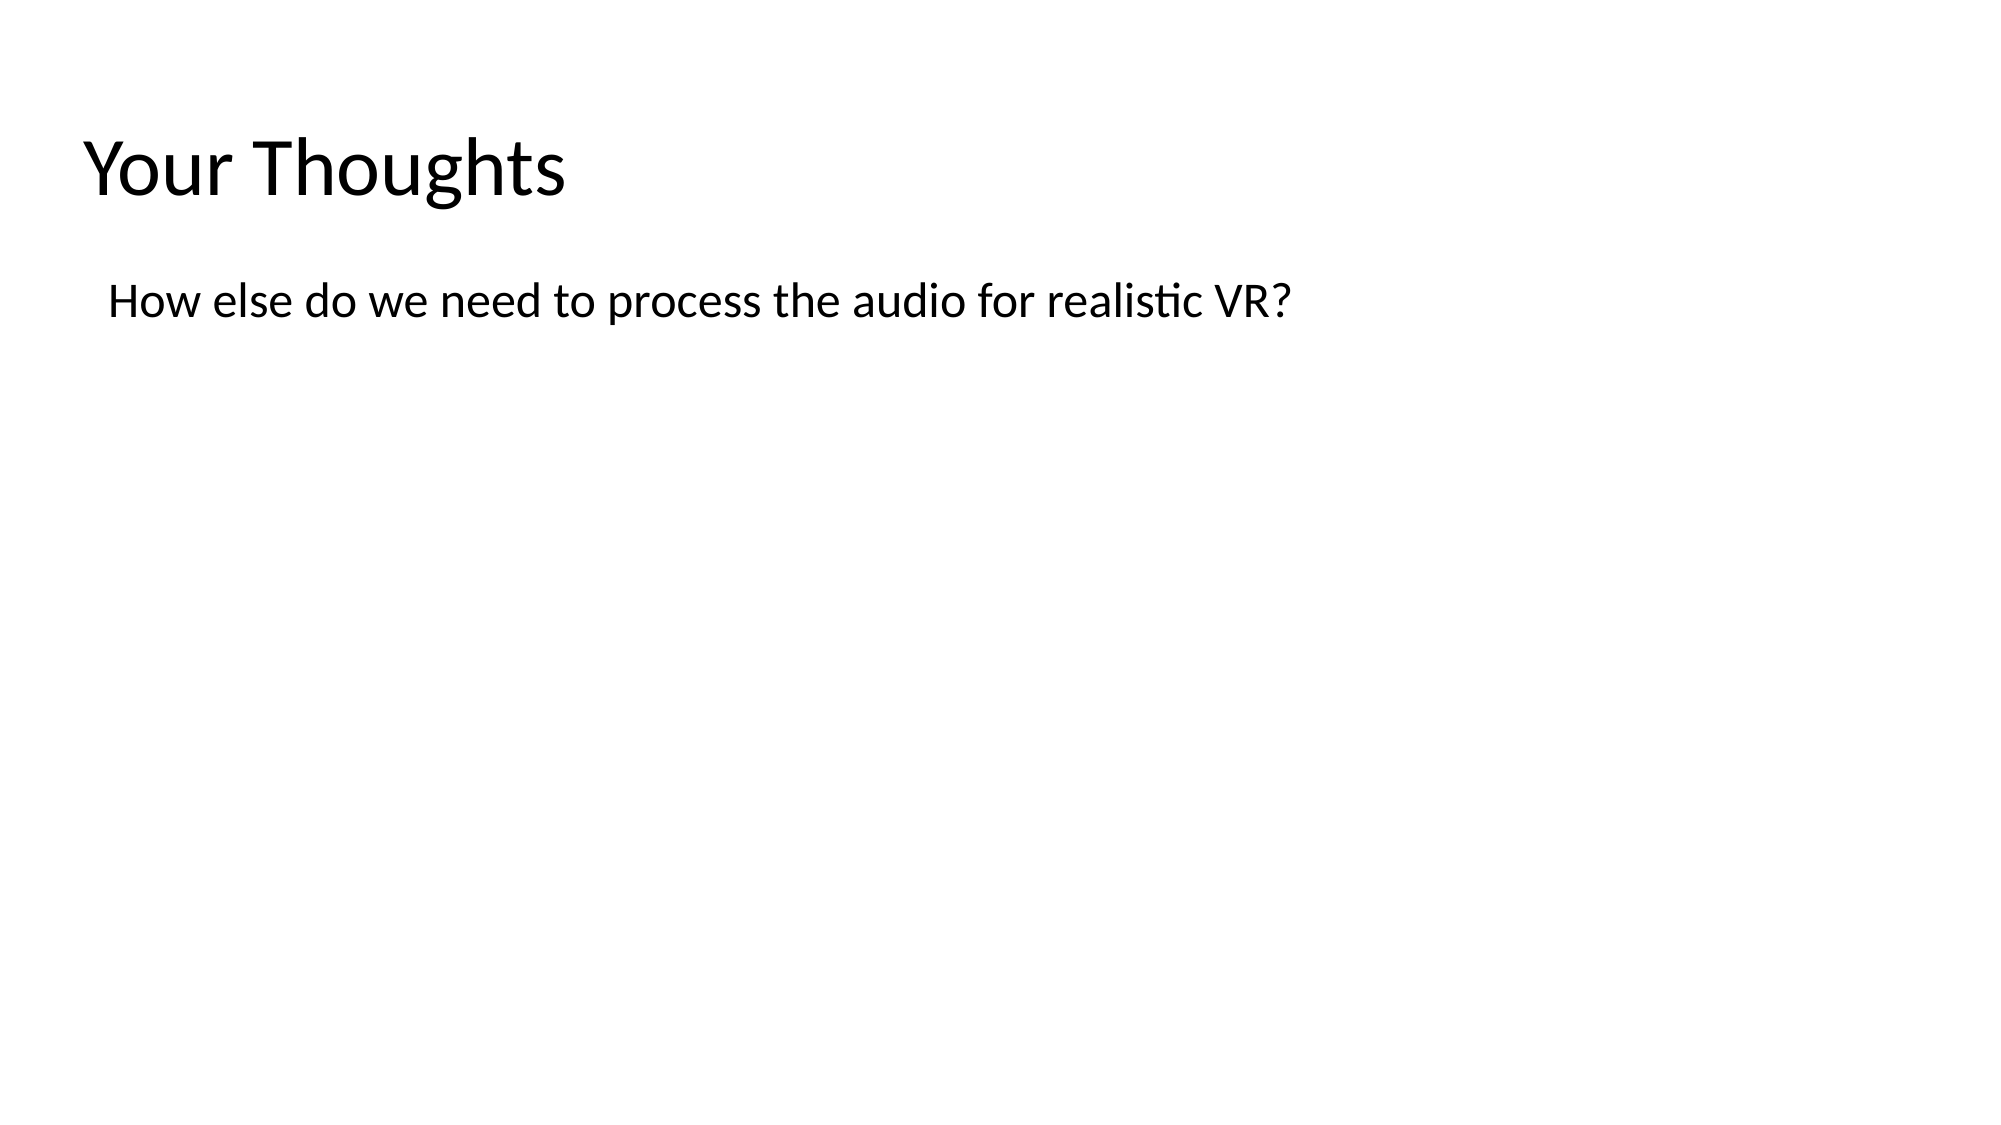

# Your Thoughts
How else do we need to process the audio for realistic VR?